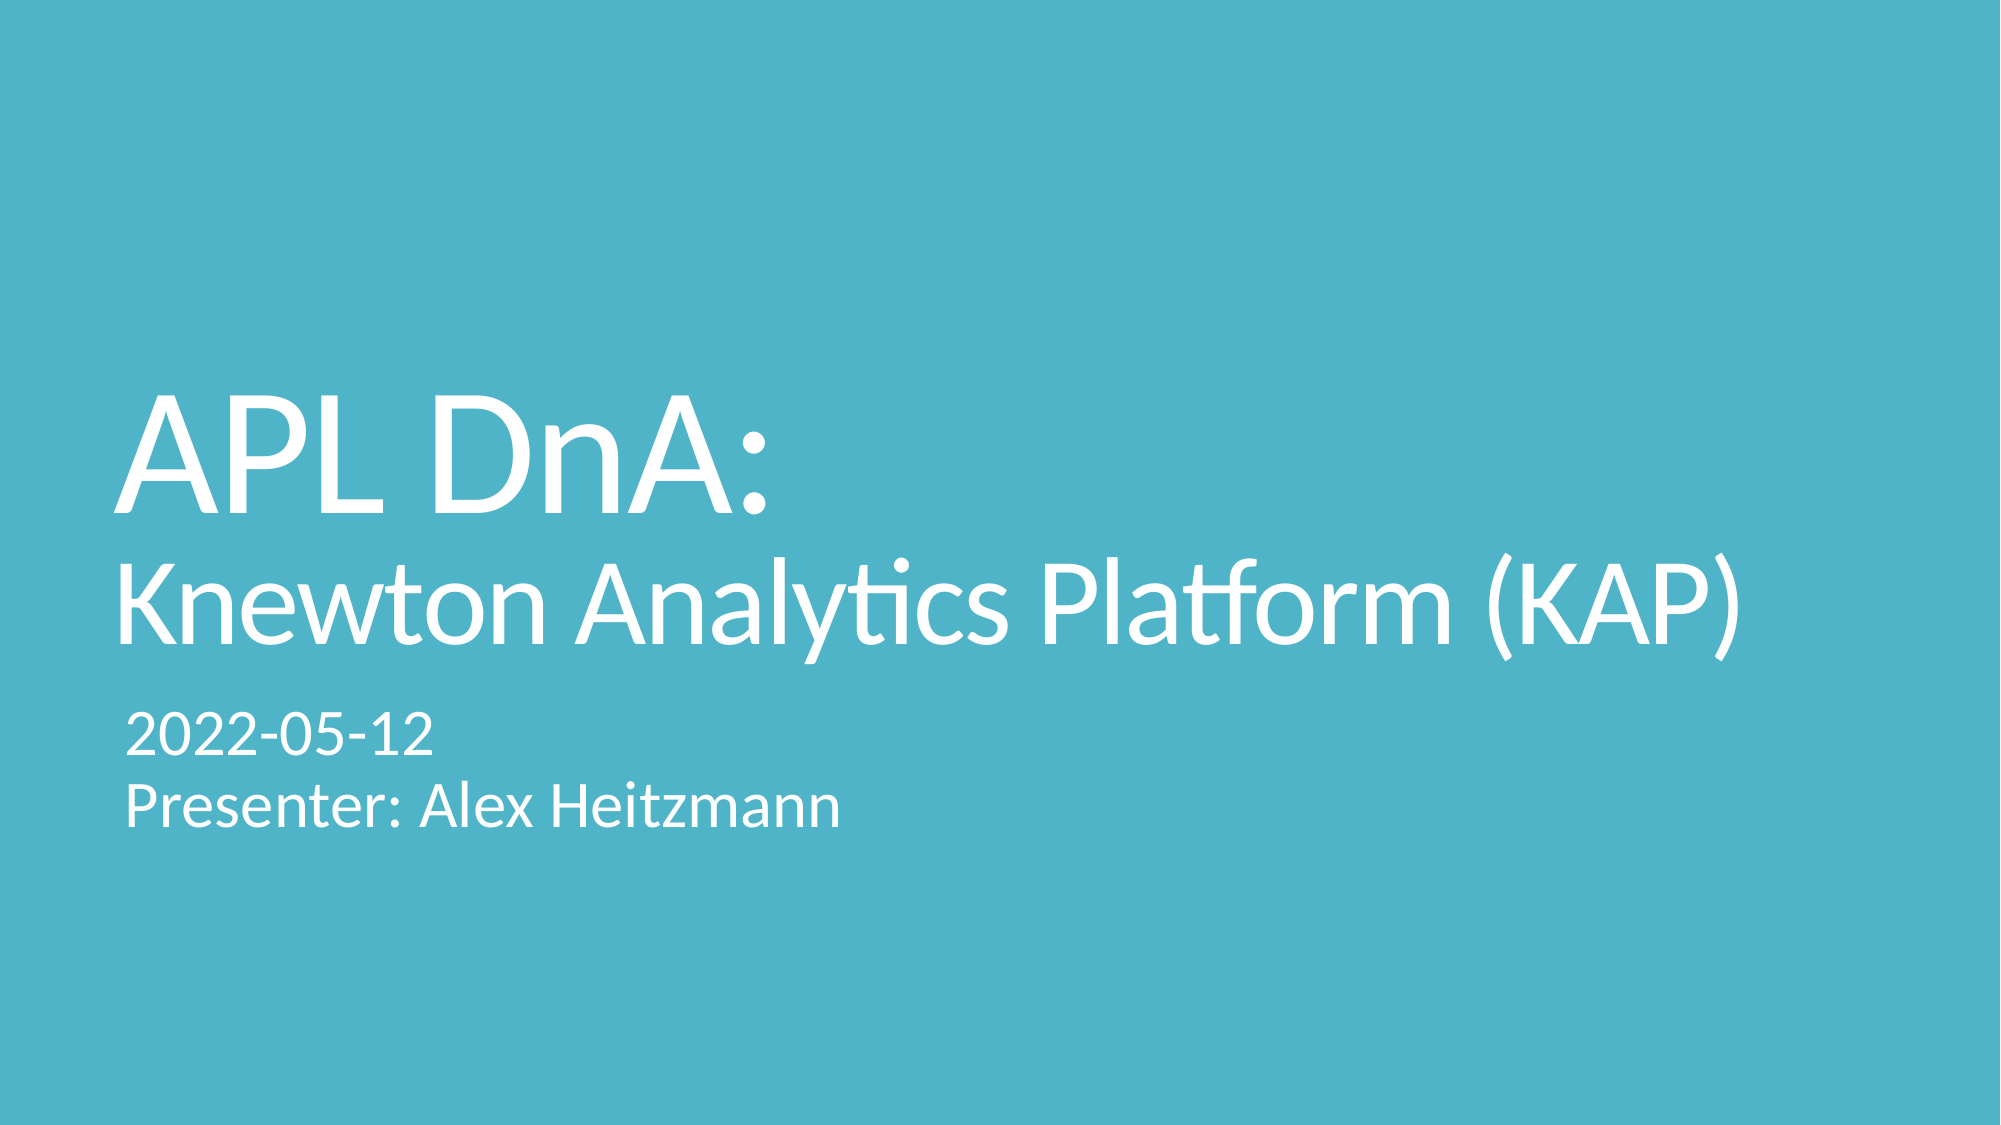

# APL DnA: Knewton Analytics Platform (KAP)
2022-05-12
Presenter: Alex Heitzmann